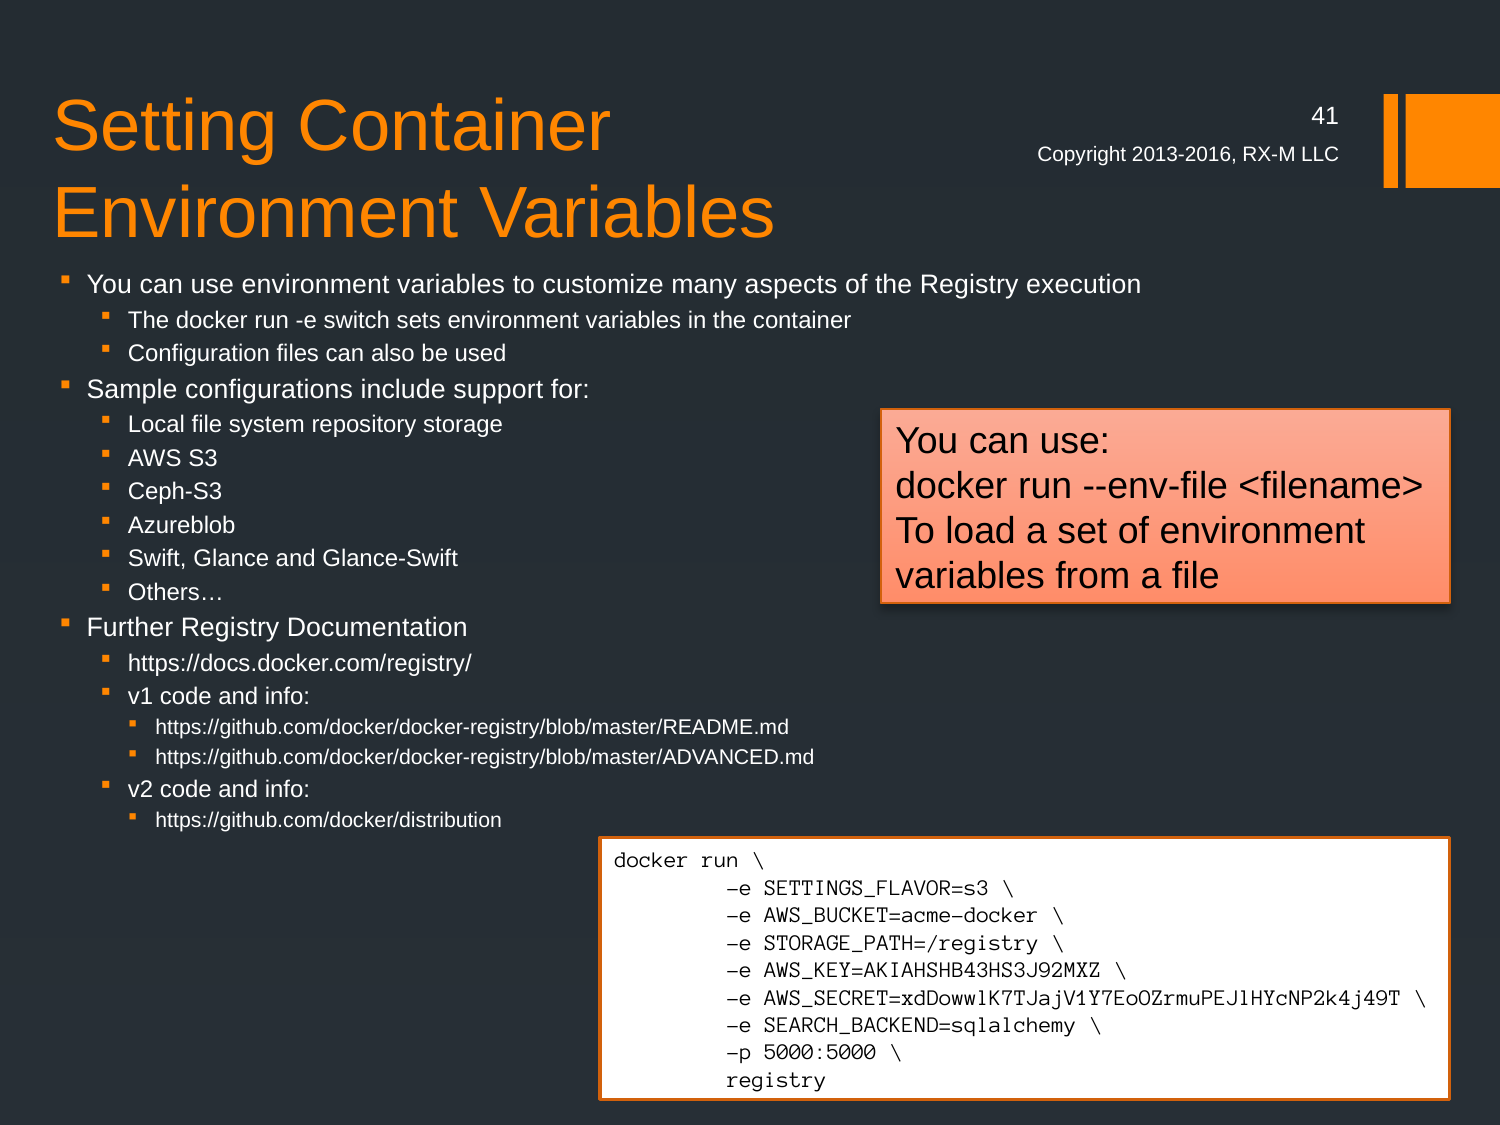

# Setting Container Environment Variables
41
Copyright 2013-2016, RX-M LLC
You can use environment variables to customize many aspects of the Registry execution
The docker run -e switch sets environment variables in the container
Configuration files can also be used
Sample configurations include support for:
Local file system repository storage
AWS S3
Ceph-S3
Azureblob
Swift, Glance and Glance-Swift
Others…
Further Registry Documentation
https://docs.docker.com/registry/
v1 code and info:
https://github.com/docker/docker-registry/blob/master/README.md
https://github.com/docker/docker-registry/blob/master/ADVANCED.md
v2 code and info:
https://github.com/docker/distribution

You can use:
docker run --env-file <filename>
To load a set of environment variables from a file
docker run \
         -e SETTINGS_FLAVOR=s3 \
         -e AWS_BUCKET=acme-docker \
         -e STORAGE_PATH=/registry \
         -e AWS_KEY=AKIAHSHB43HS3J92MXZ \
         -e AWS_SECRET=xdDowwlK7TJajV1Y7EoOZrmuPEJlHYcNP2k4j49T \
         -e SEARCH_BACKEND=sqlalchemy \
         -p 5000:5000 \
         registry